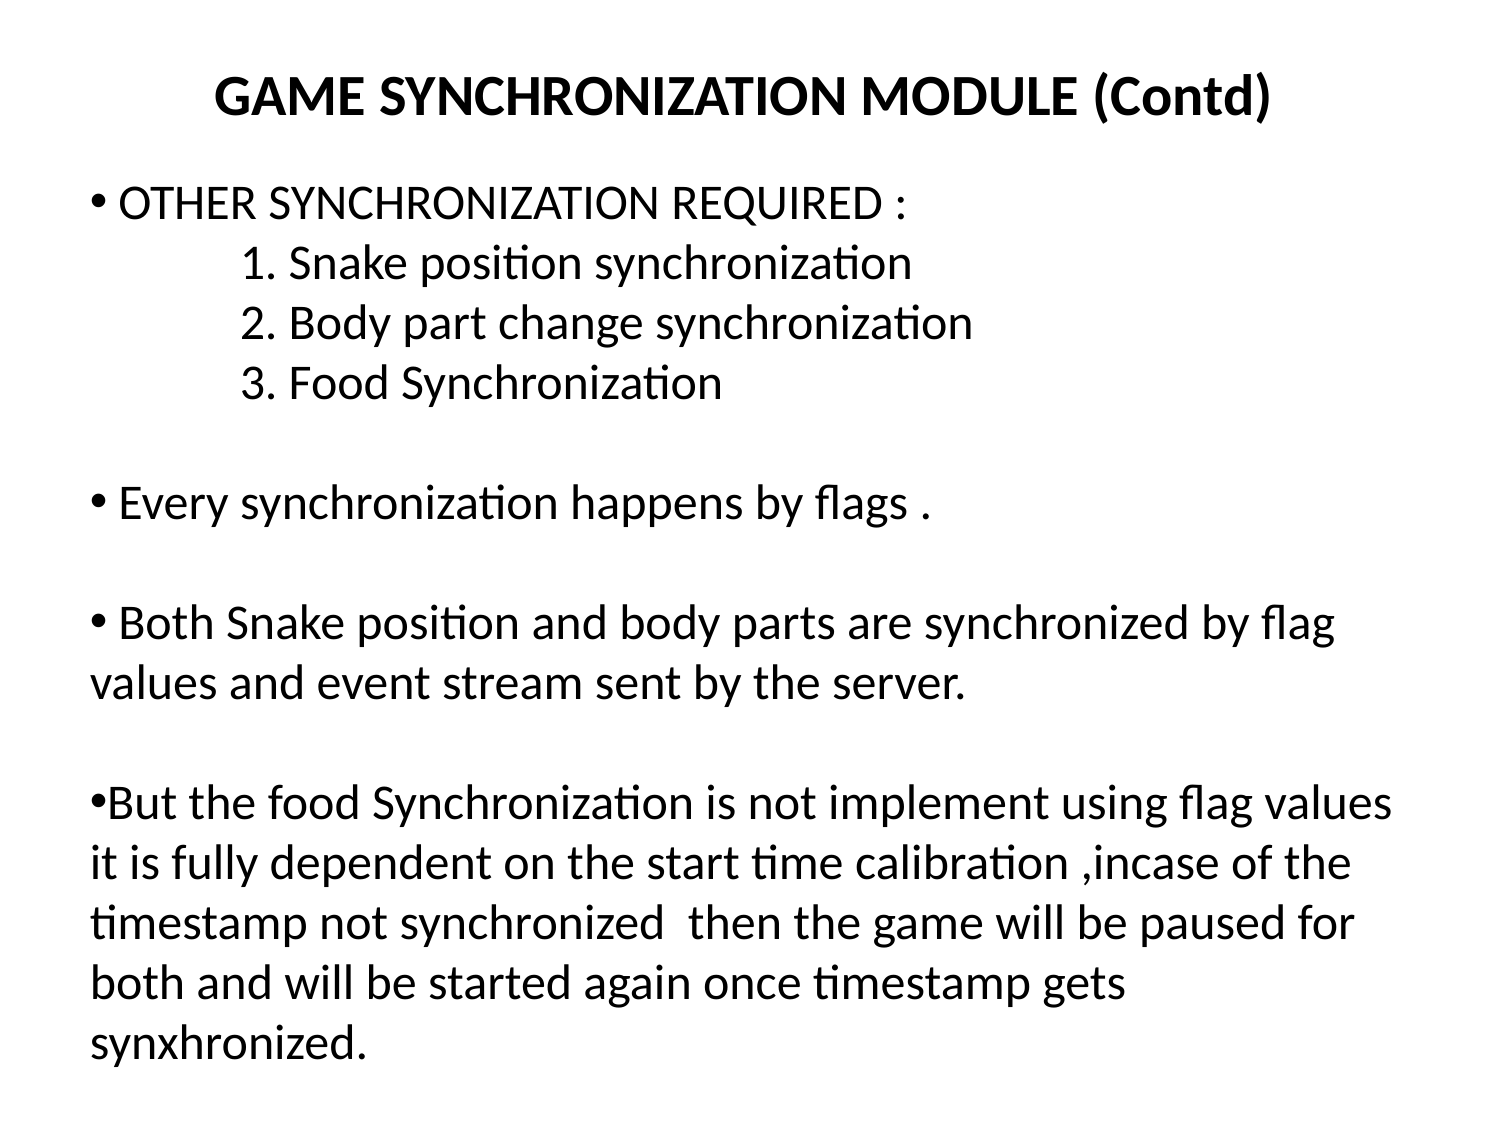

GAME SYNCHRONIZATION MODULE (Contd)
 OTHER SYNCHRONIZATION REQUIRED :
	1. Snake position synchronization
	2. Body part change synchronization
	3. Food Synchronization

 Every synchronization happens by flags .

 Both Snake position and body parts are synchronized by flag values and event stream sent by the server.

But the food Synchronization is not implement using flag values it is fully dependent on the start time calibration ,incase of the timestamp not synchronized  then the game will be paused for both and will be started again once timestamp gets synxhronized.